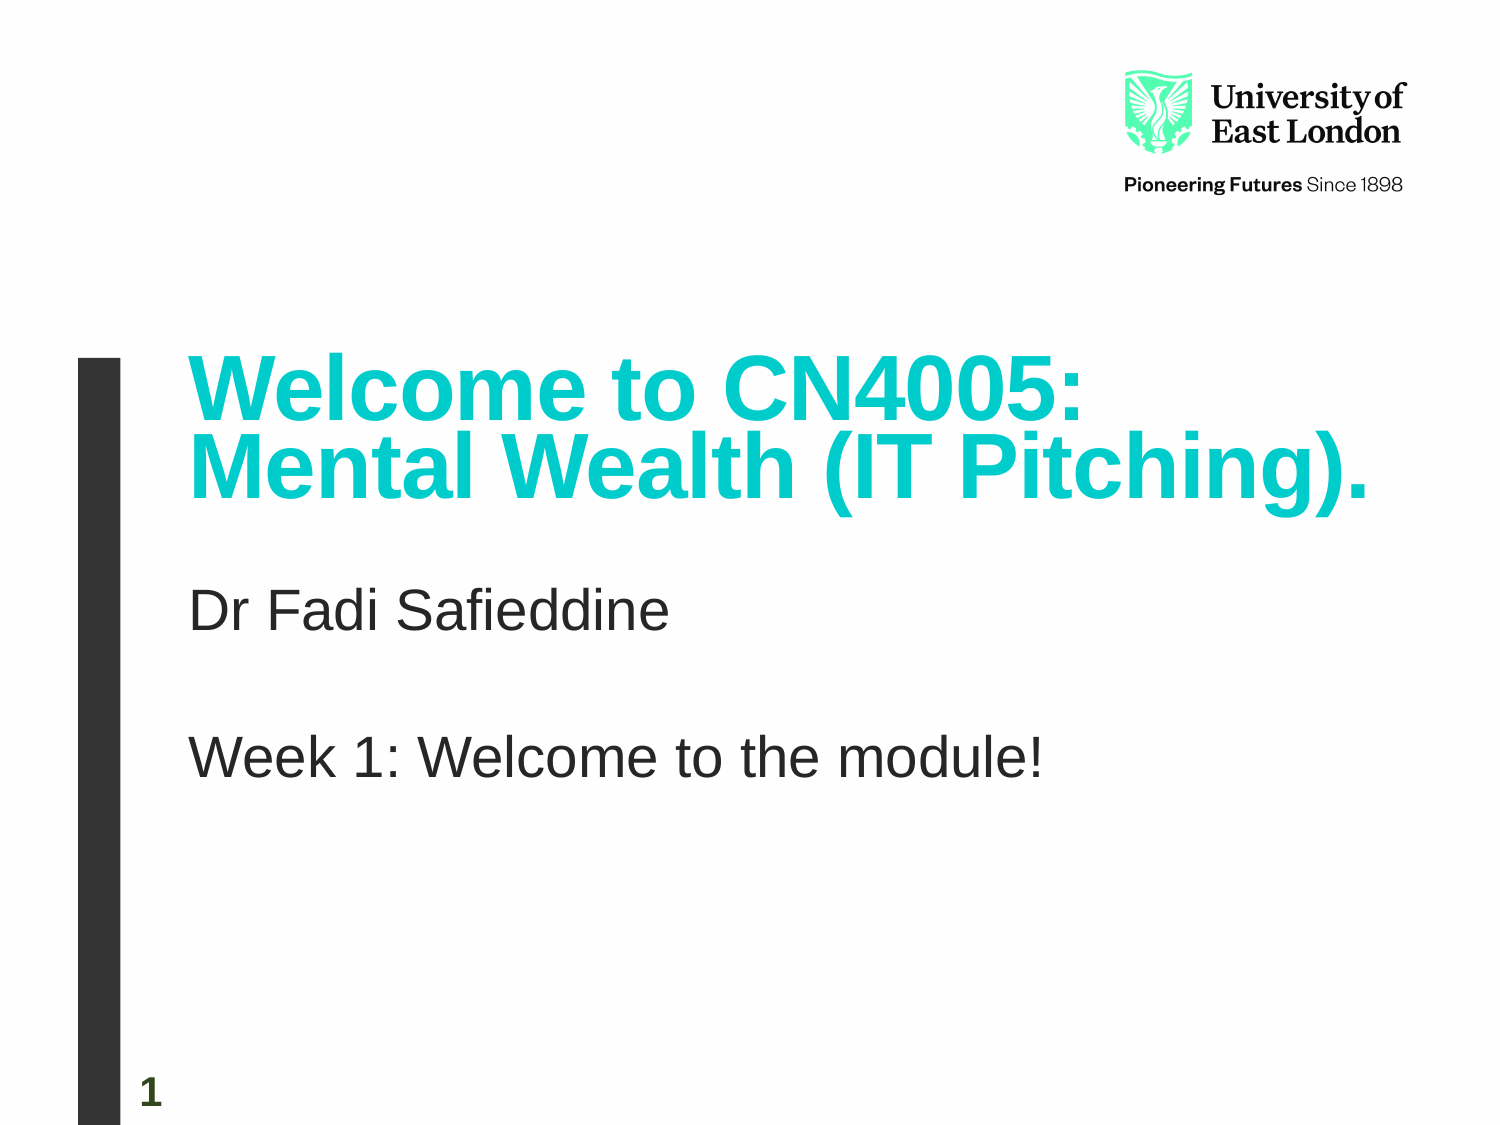

Welcome to CN4005: Mental Wealth (IT Pitching).

Dr Fadi Safieddine

Week 1: Welcome to the module!
1